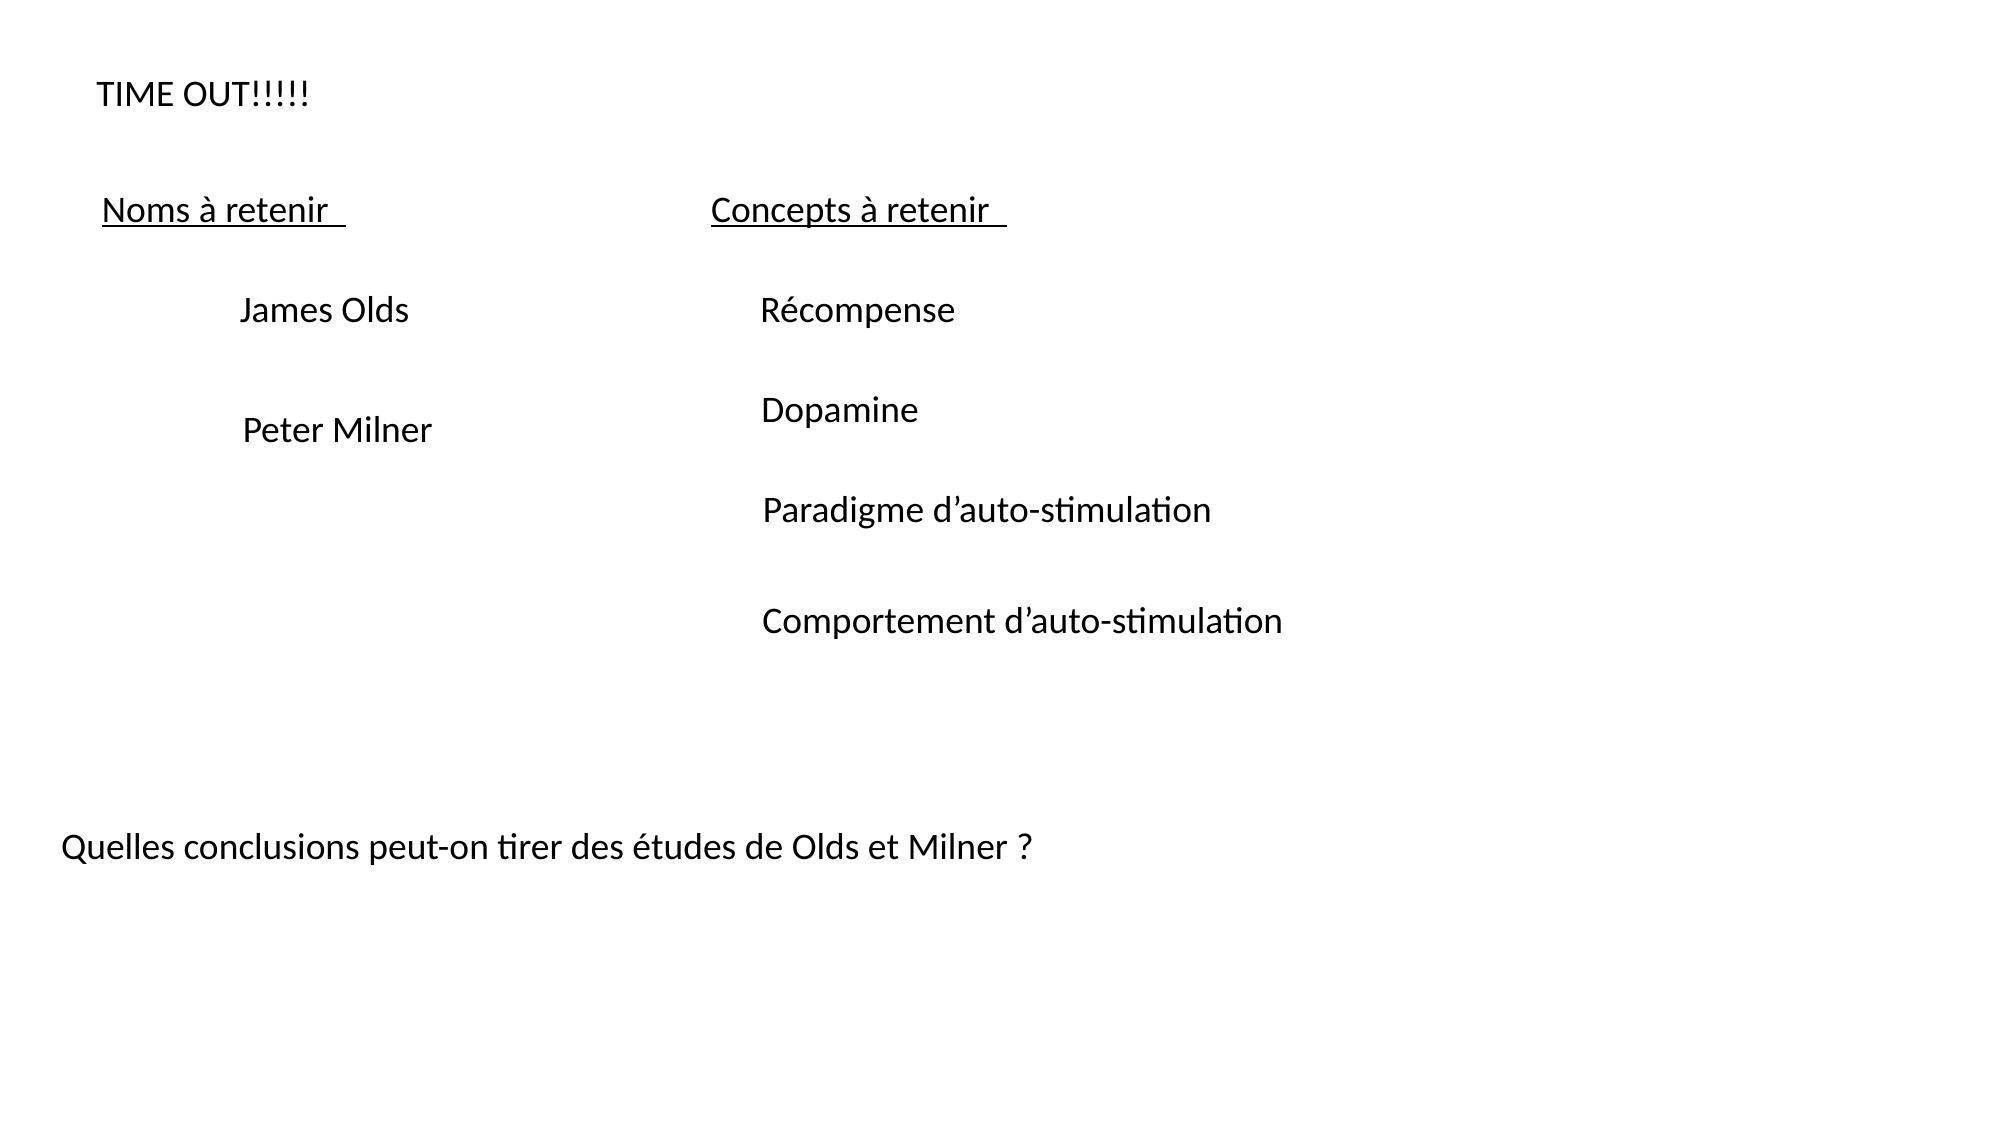

TIME OUT!!!!!
Noms à retenir
Concepts à retenir
James Olds
Récompense
Dopamine
Peter Milner
Paradigme d’auto-stimulation
Comportement d’auto-stimulation
Quelles conclusions peut-on tirer des études de Olds et Milner ?